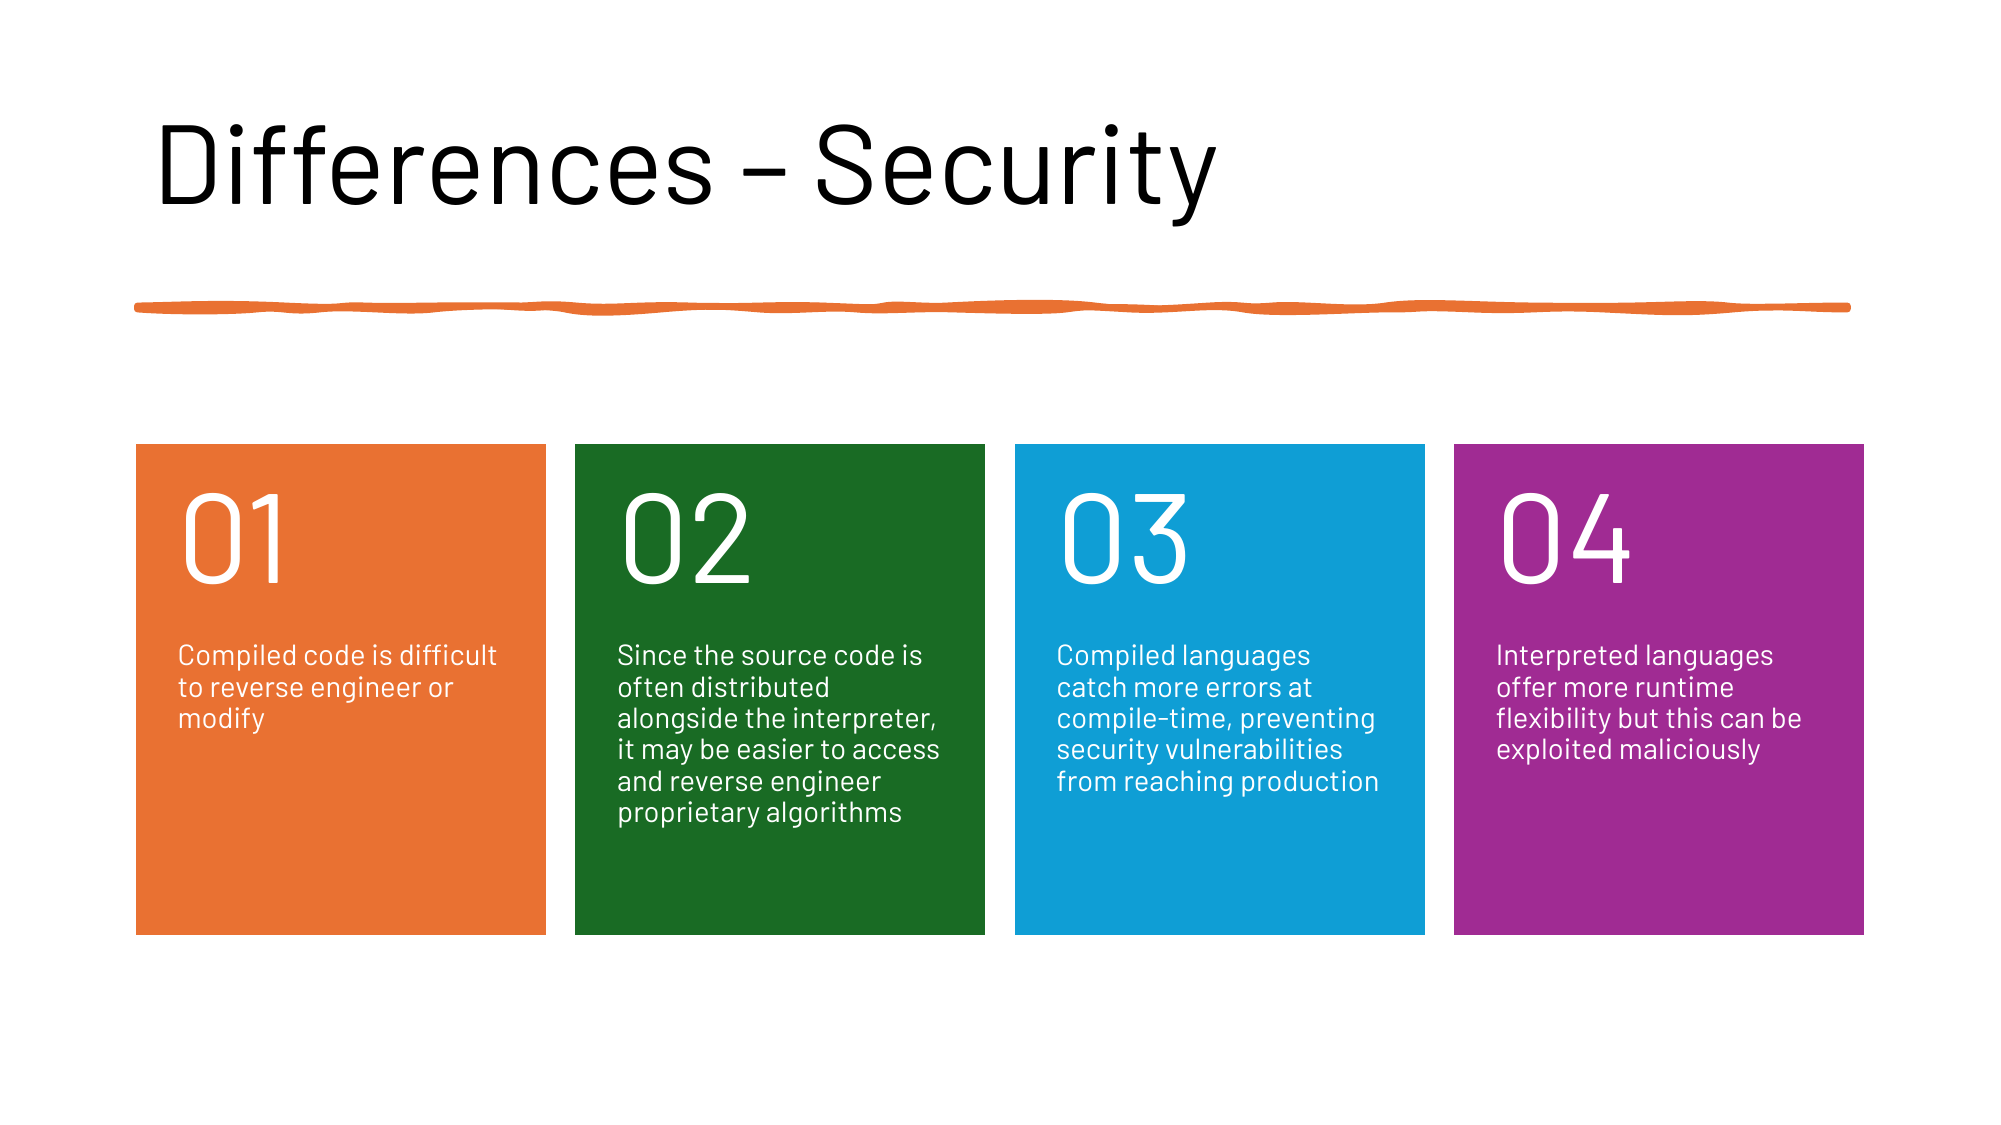

Differences – Security

Compiled code is difficult to reverse engineer or modify
01
Since the source code is often distributed alongside the interpreter, it may be easier to access and reverse engineer proprietary algorithms
02
Compiled languages catch more errors at compile-time, preventing security vulnerabilities from reaching production
03
Interpreted languages offer more runtime flexibility but this can be exploited maliciously
04